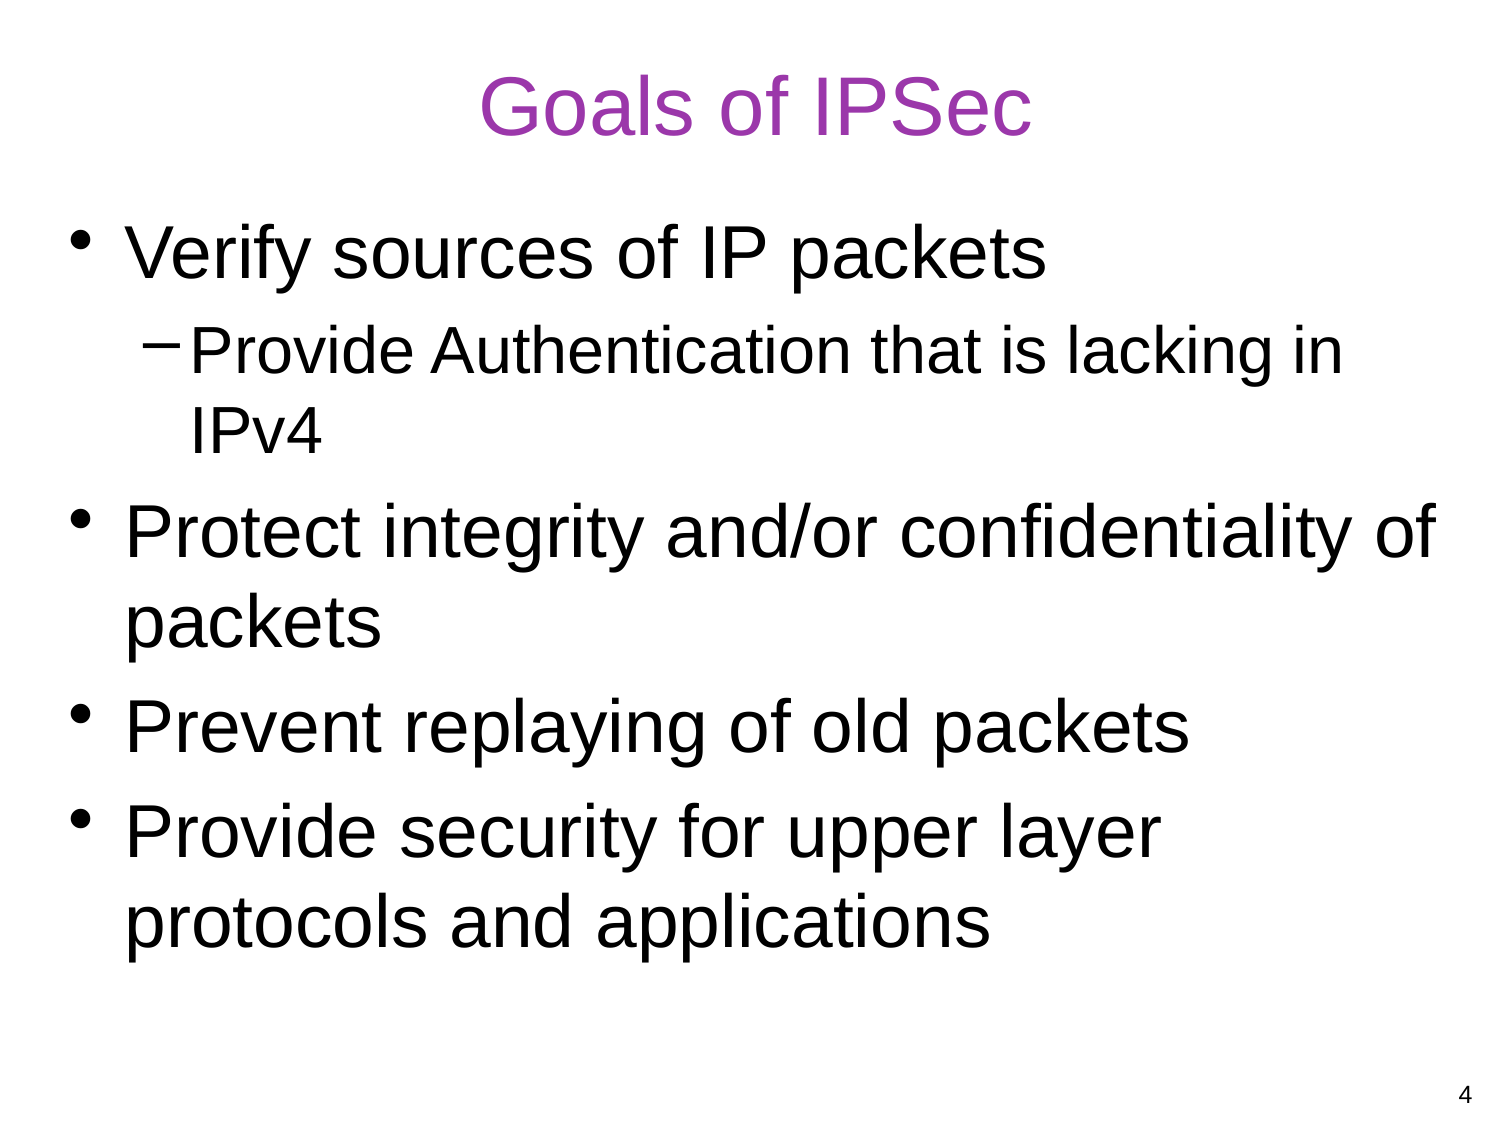

# Goals of IPSec
Verify sources of IP packets
Provide Authentication that is lacking in IPv4
Protect integrity and/or confidentiality of packets
Prevent replaying of old packets
Provide security for upper layer protocols and applications

4